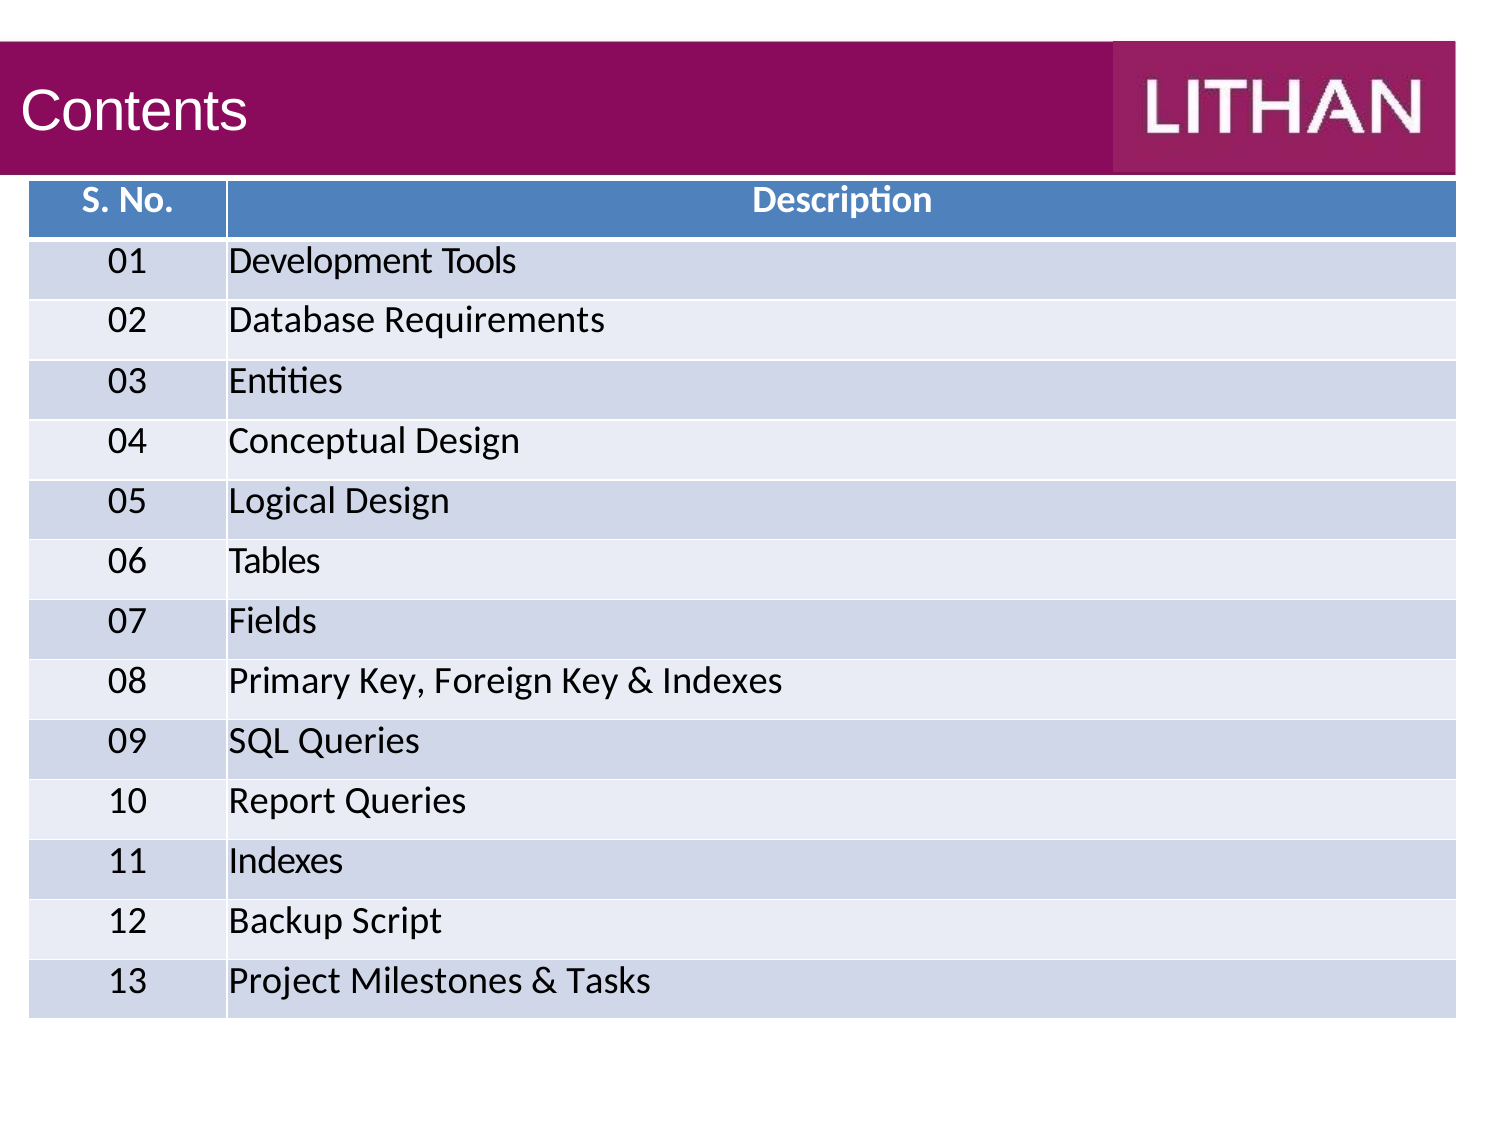

# Contents
| S. No. | Description |
| --- | --- |
| 01 | Development Tools |
| 02 | Database Requirements |
| 03 | Entities |
| 04 | Conceptual Design |
| 05 | Logical Design |
| 06 | Tables |
| 07 | Fields |
| 08 | Primary Key, Foreign Key & Indexes |
| 09 | SQL Queries |
| 10 | Report Queries |
| 11 | Indexes |
| 12 | Backup Script |
| 13 | Project Milestones & Tasks |